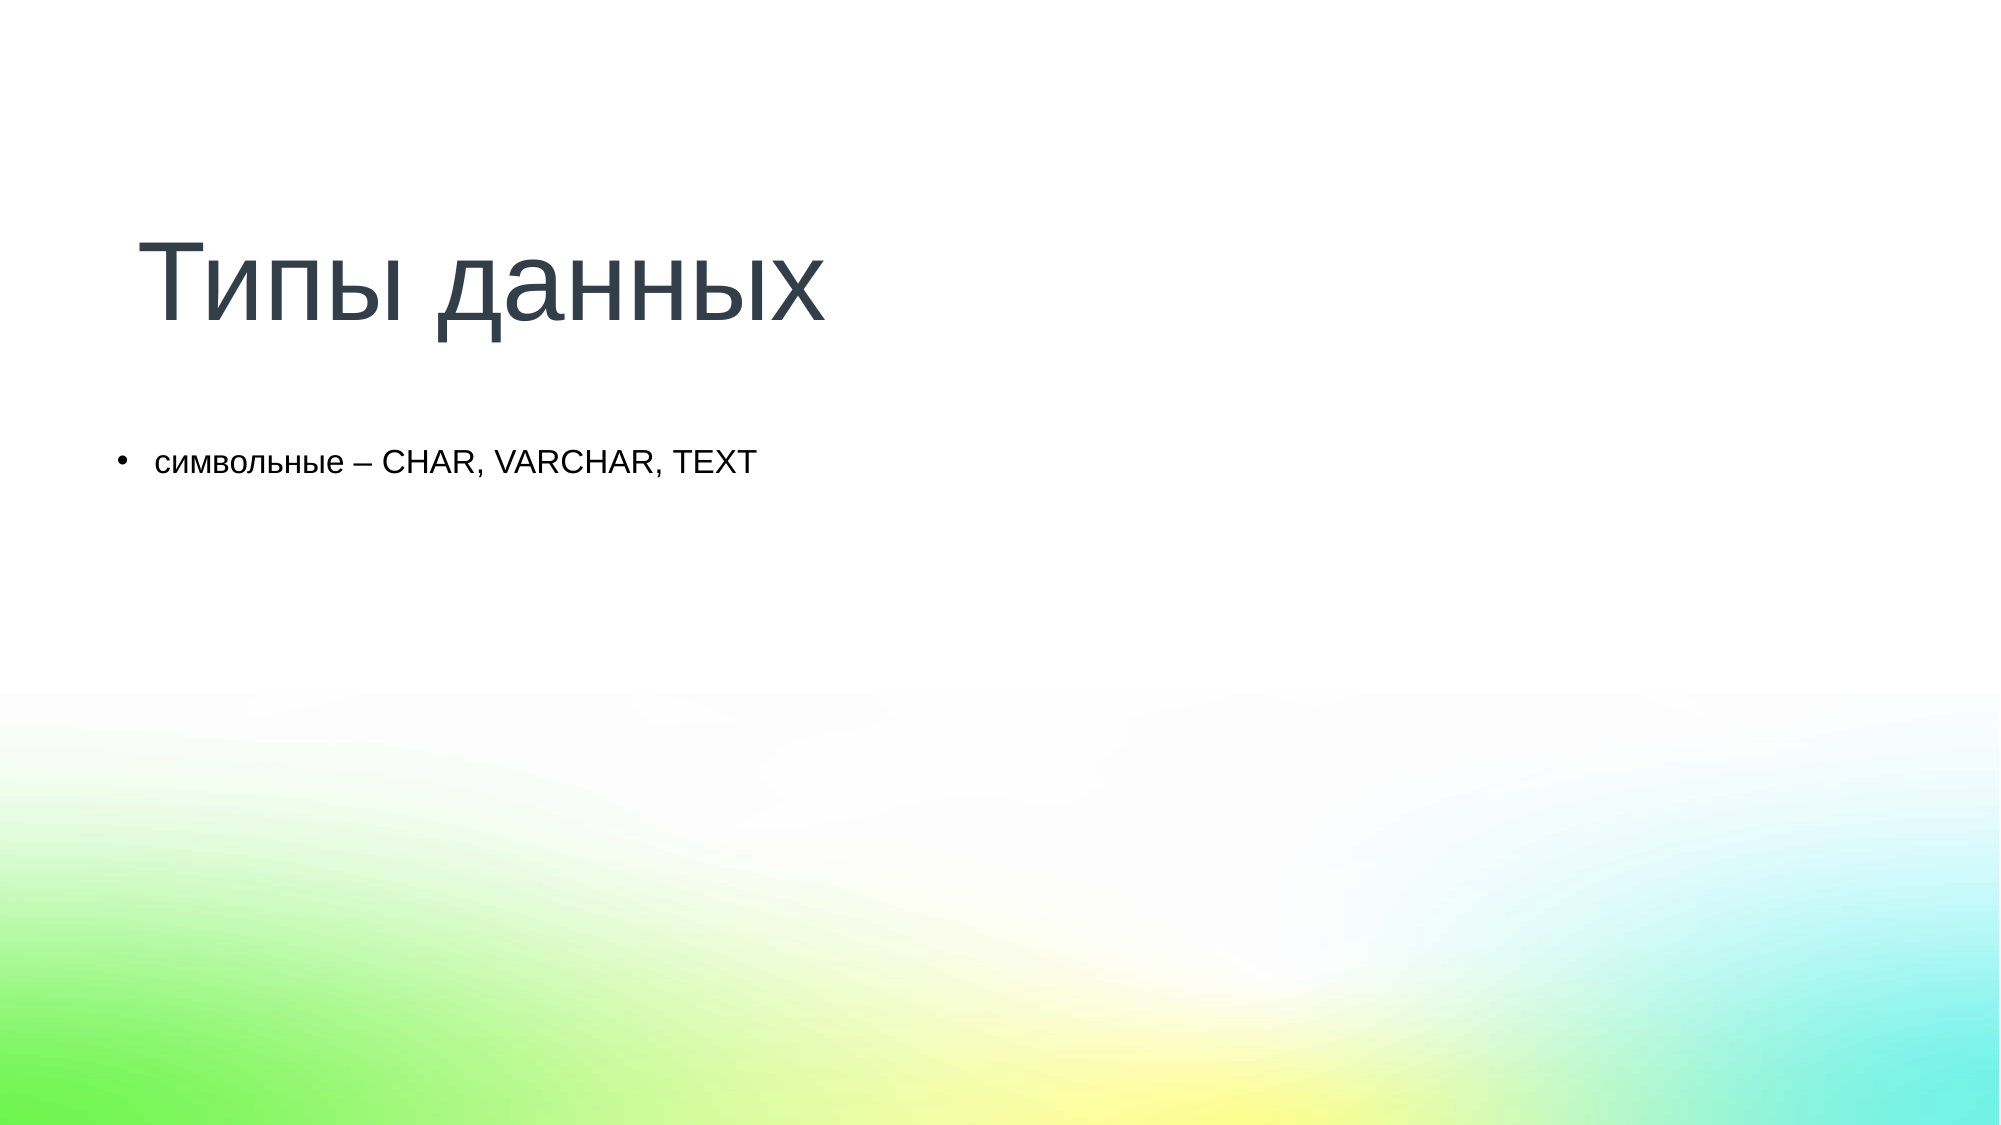

Типы данных
символьные – CHAR, VARCHAR, TEXT